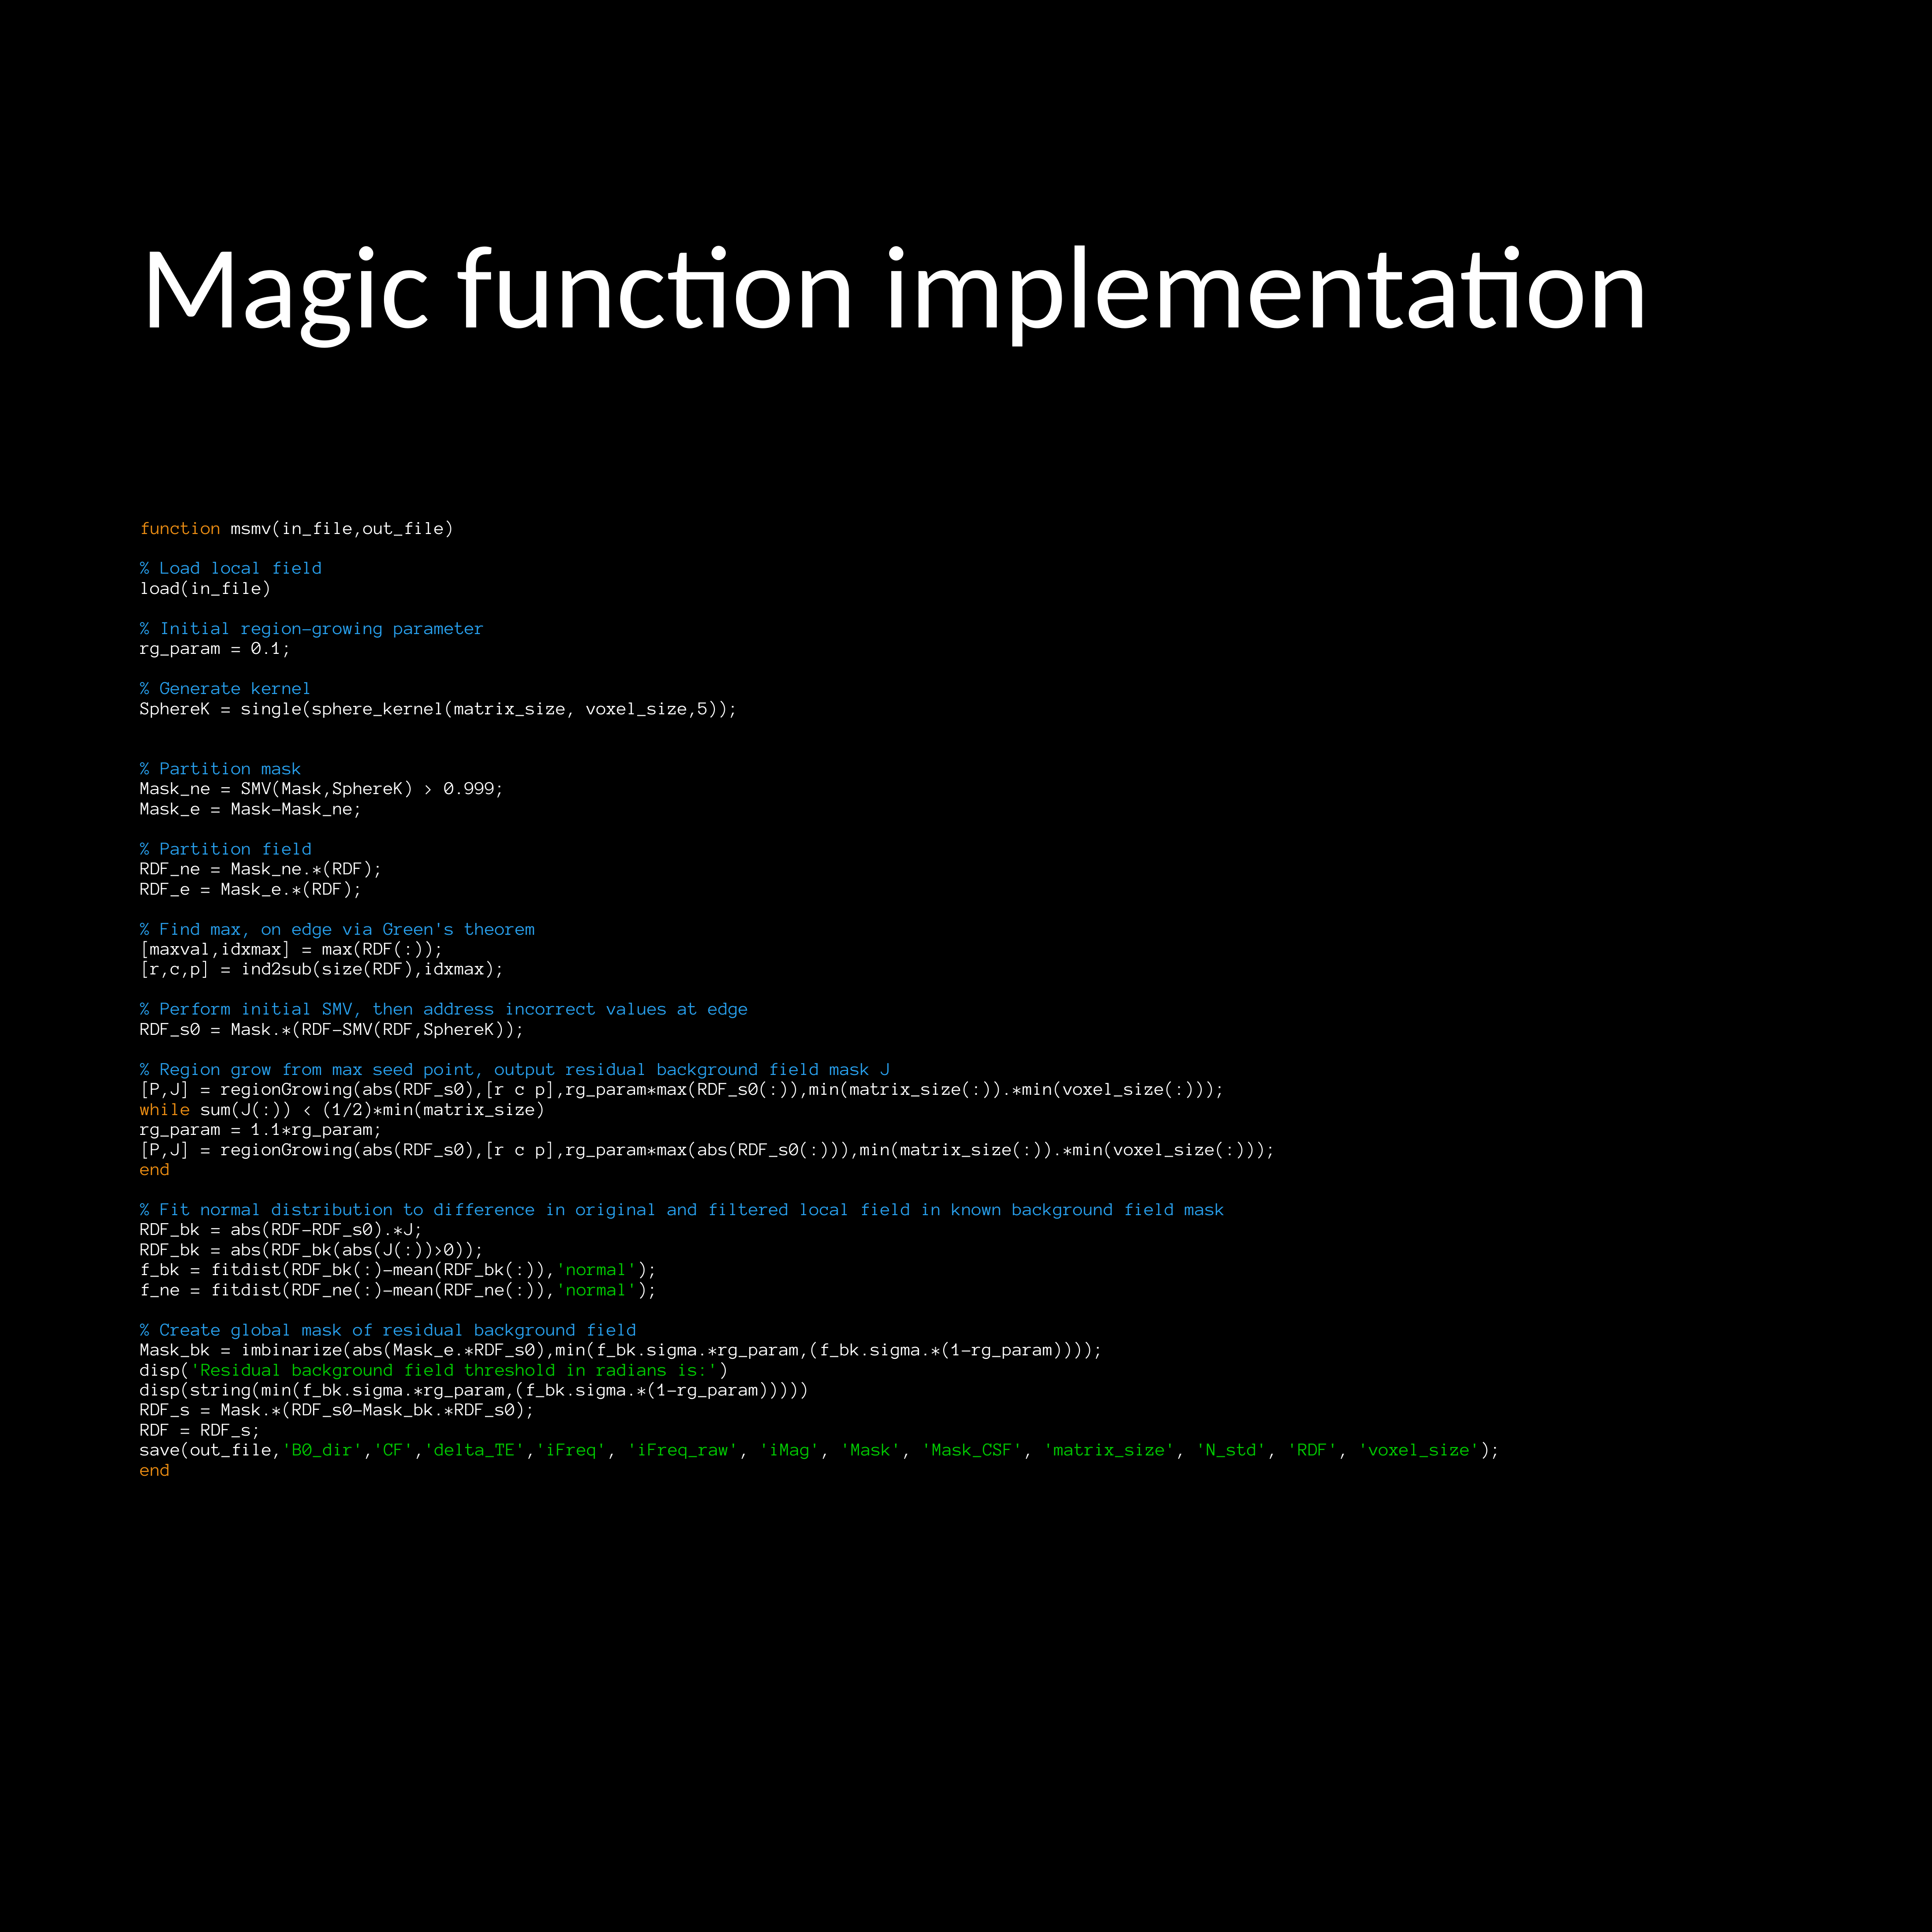

# Magic function implementation
function msmv(in_file,out_file)

% Load local field
load(in_file)

% Initial region-growing parameter
rg_param = 0.1;

% Generate kernel
SphereK = single(sphere_kernel(matrix_size, voxel_size,5));

% Partition mask
Mask_ne = SMV(Mask,SphereK) > 0.999;
Mask_e = Mask-Mask_ne;

% Partition field
RDF_ne = Mask_ne.*(RDF);
RDF_e = Mask_e.*(RDF);

% Find max, on edge via Green's theorem
[maxval,idxmax] = max(RDF(:));
[r,c,p] = ind2sub(size(RDF),idxmax);

% Perform initial SMV, then address incorrect values at edge
RDF_s0 = Mask.*(RDF-SMV(RDF,SphereK));

% Region grow from max seed point, output residual background field mask J
[P,J] = regionGrowing(abs(RDF_s0),[r c p],rg_param*max(RDF_s0(:)),min(matrix_size(:)).*min(voxel_size(:)));
while sum(J(:)) < (1/2)*min(matrix_size)
rg_param = 1.1*rg_param;
[P,J] = regionGrowing(abs(RDF_s0),[r c p],rg_param*max(abs(RDF_s0(:))),min(matrix_size(:)).*min(voxel_size(:)));
end

% Fit normal distribution to difference in original and filtered local field in known background field mask
RDF_bk = abs(RDF-RDF_s0).*J;
RDF_bk = abs(RDF_bk(abs(J(:))>0));
f_bk = fitdist(RDF_bk(:)-mean(RDF_bk(:)),'normal');
f_ne = fitdist(RDF_ne(:)-mean(RDF_ne(:)),'normal');

% Create global mask of residual background field
Mask_bk = imbinarize(abs(Mask_e.*RDF_s0),min(f_bk.sigma.*rg_param,(f_bk.sigma.*(1-rg_param))));
disp('Residual background field threshold in radians is:')
disp(string(min(f_bk.sigma.*rg_param,(f_bk.sigma.*(1-rg_param)))))
RDF_s = Mask.*(RDF_s0-Mask_bk.*RDF_s0);
RDF = RDF_s;
save(out_file,'B0_dir','CF','delta_TE','iFreq', 'iFreq_raw', 'iMag', 'Mask', 'Mask_CSF', 'matrix_size', 'N_std', 'RDF', 'voxel_size');
end